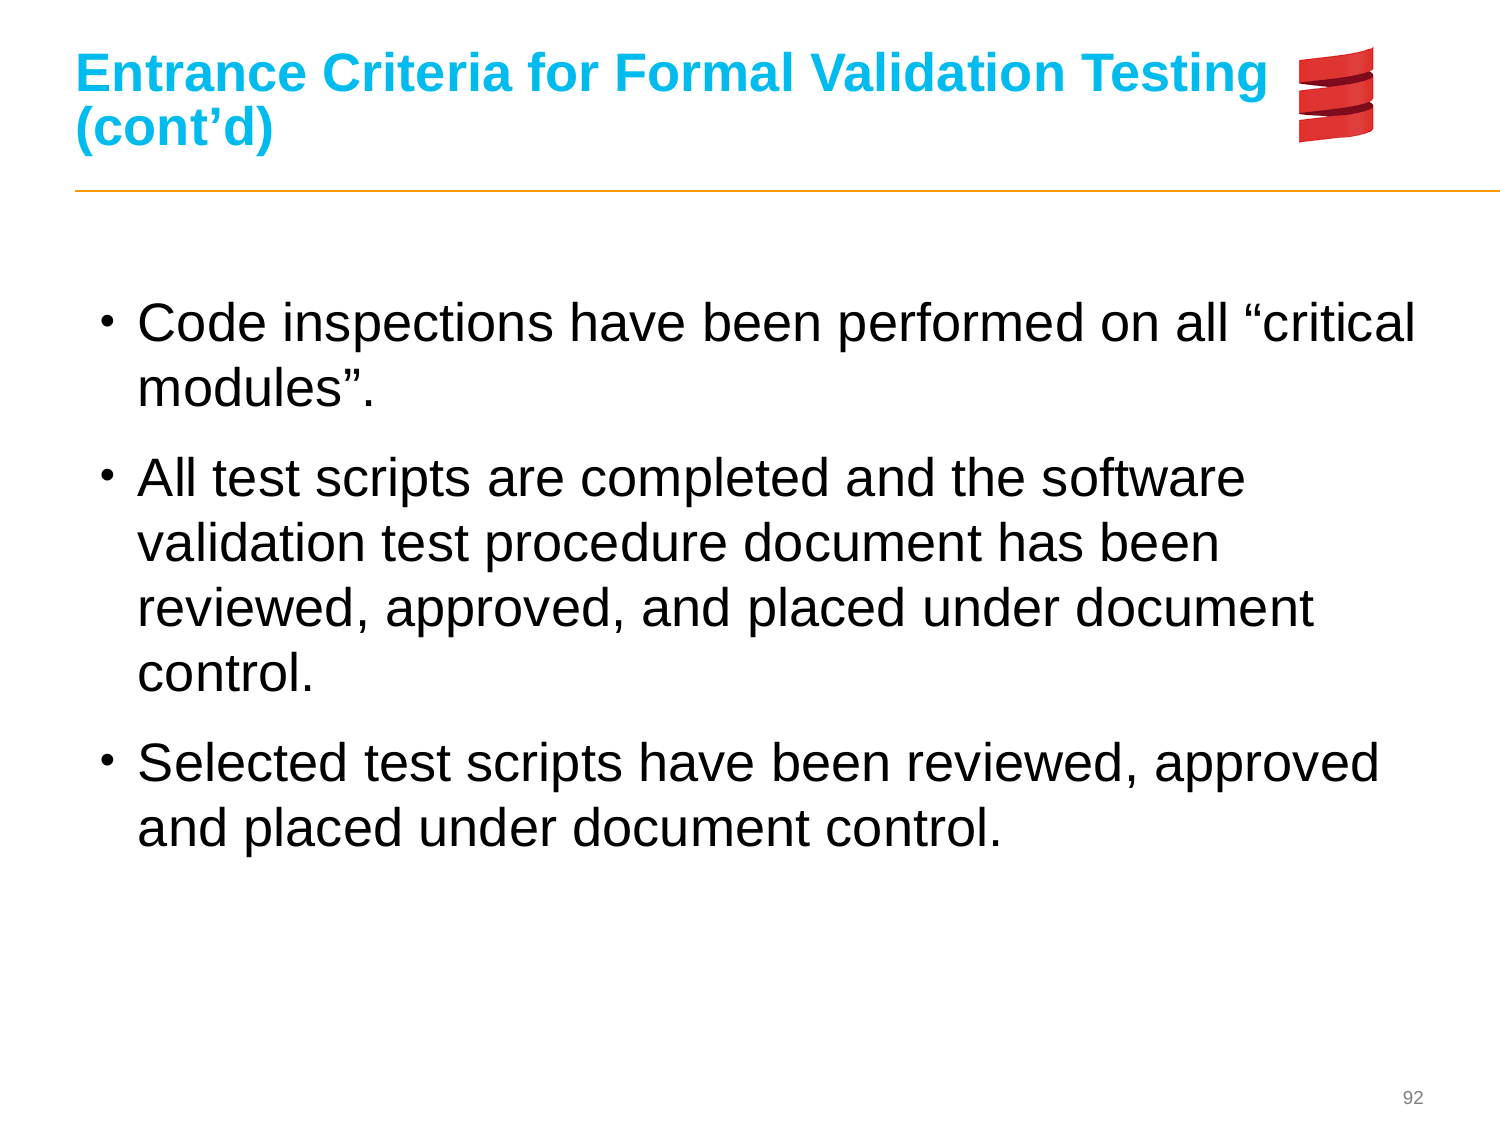

# Entrance Criteria for Formal Validation Testing (cont’d)
Code inspections have been performed on all “critical modules”.
All test scripts are completed and the software validation test procedure document has been reviewed, approved, and placed under document control.
Selected test scripts have been reviewed, approved and placed under document control.